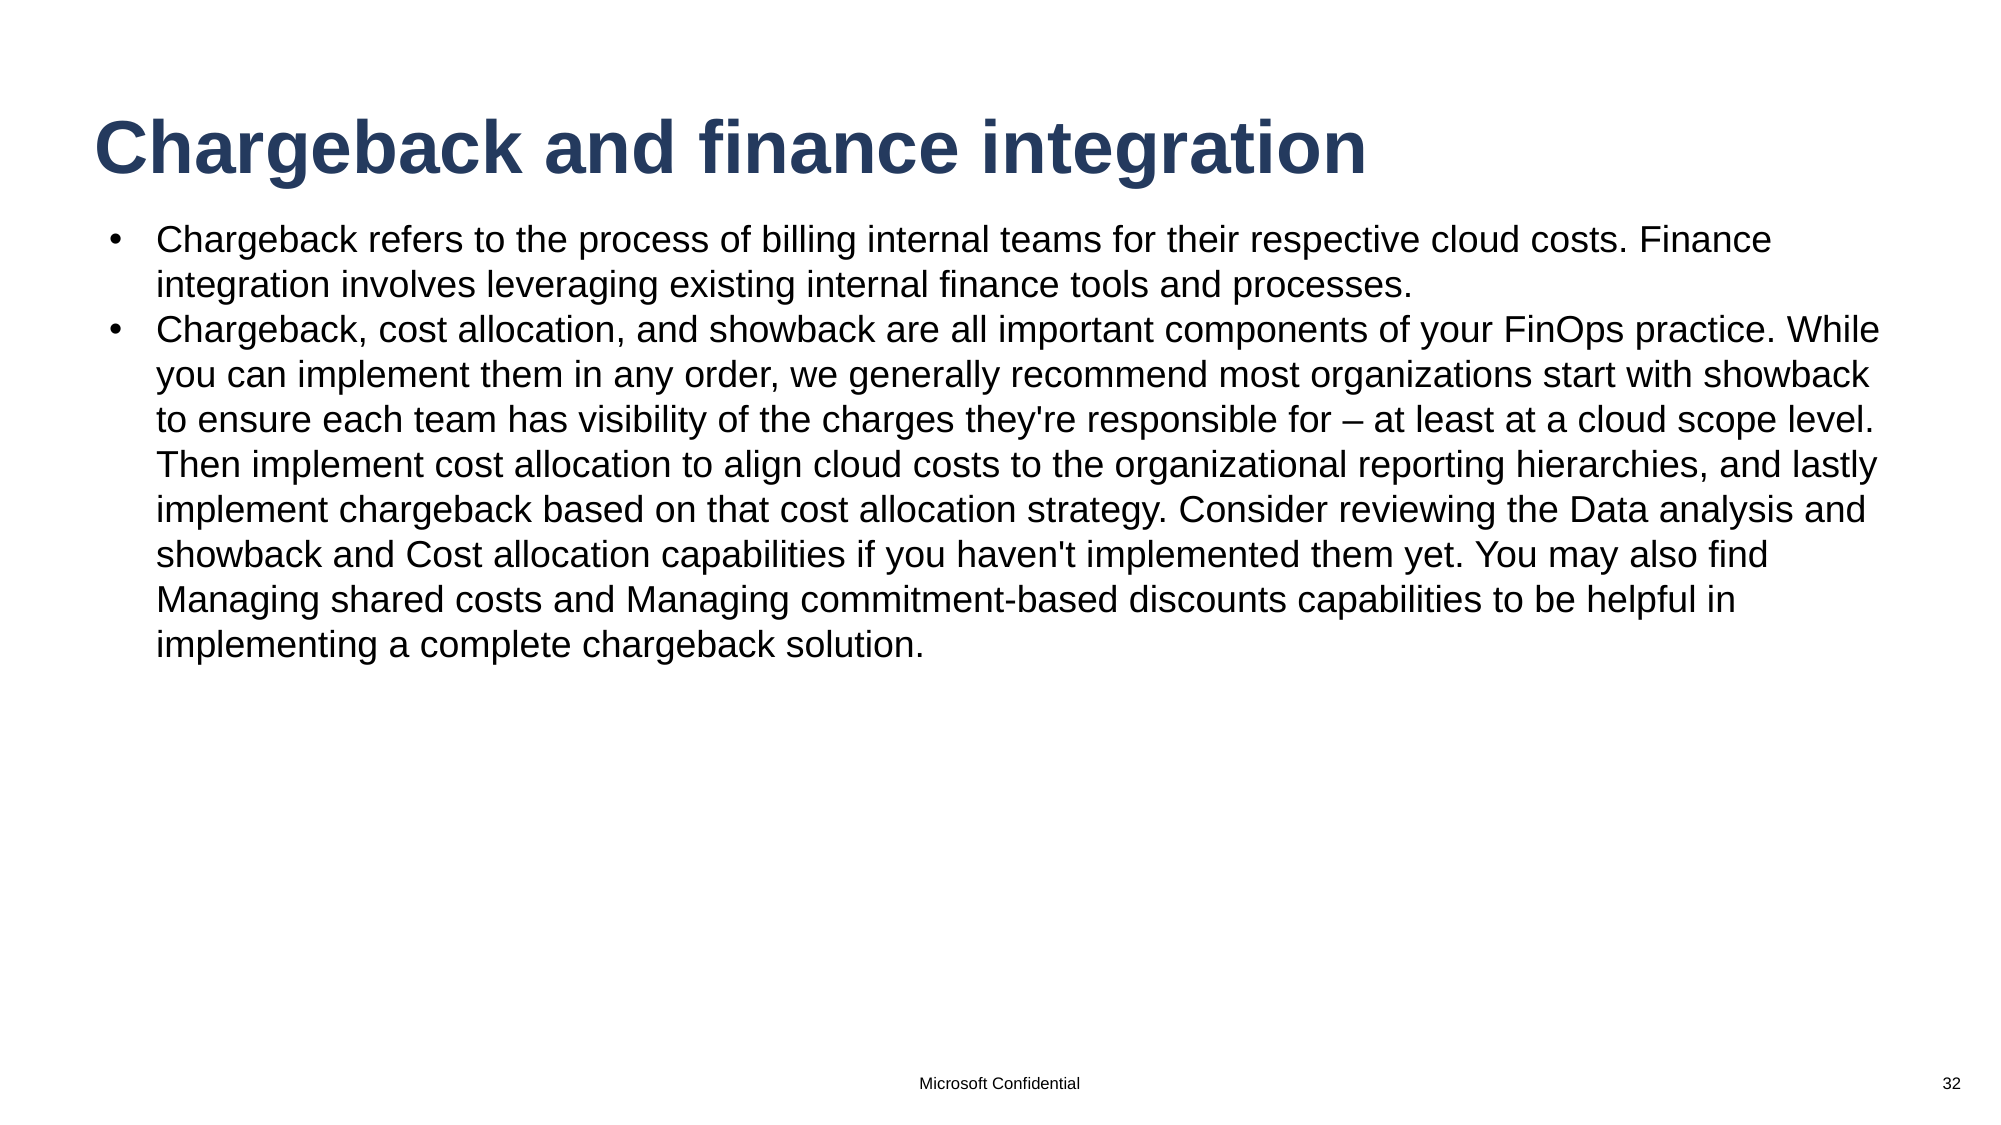

# Chargeback and finance integration
Chargeback refers to the process of billing internal teams for their respective cloud costs. Finance integration involves leveraging existing internal finance tools and processes.
Chargeback, cost allocation, and showback are all important components of your FinOps practice. While you can implement them in any order, we generally recommend most organizations start with showback to ensure each team has visibility of the charges they're responsible for – at least at a cloud scope level. Then implement cost allocation to align cloud costs to the organizational reporting hierarchies, and lastly implement chargeback based on that cost allocation strategy. Consider reviewing the Data analysis and showback and Cost allocation capabilities if you haven't implemented them yet. You may also find Managing shared costs and Managing commitment-based discounts capabilities to be helpful in implementing a complete chargeback solution.
Microsoft Confidential
32